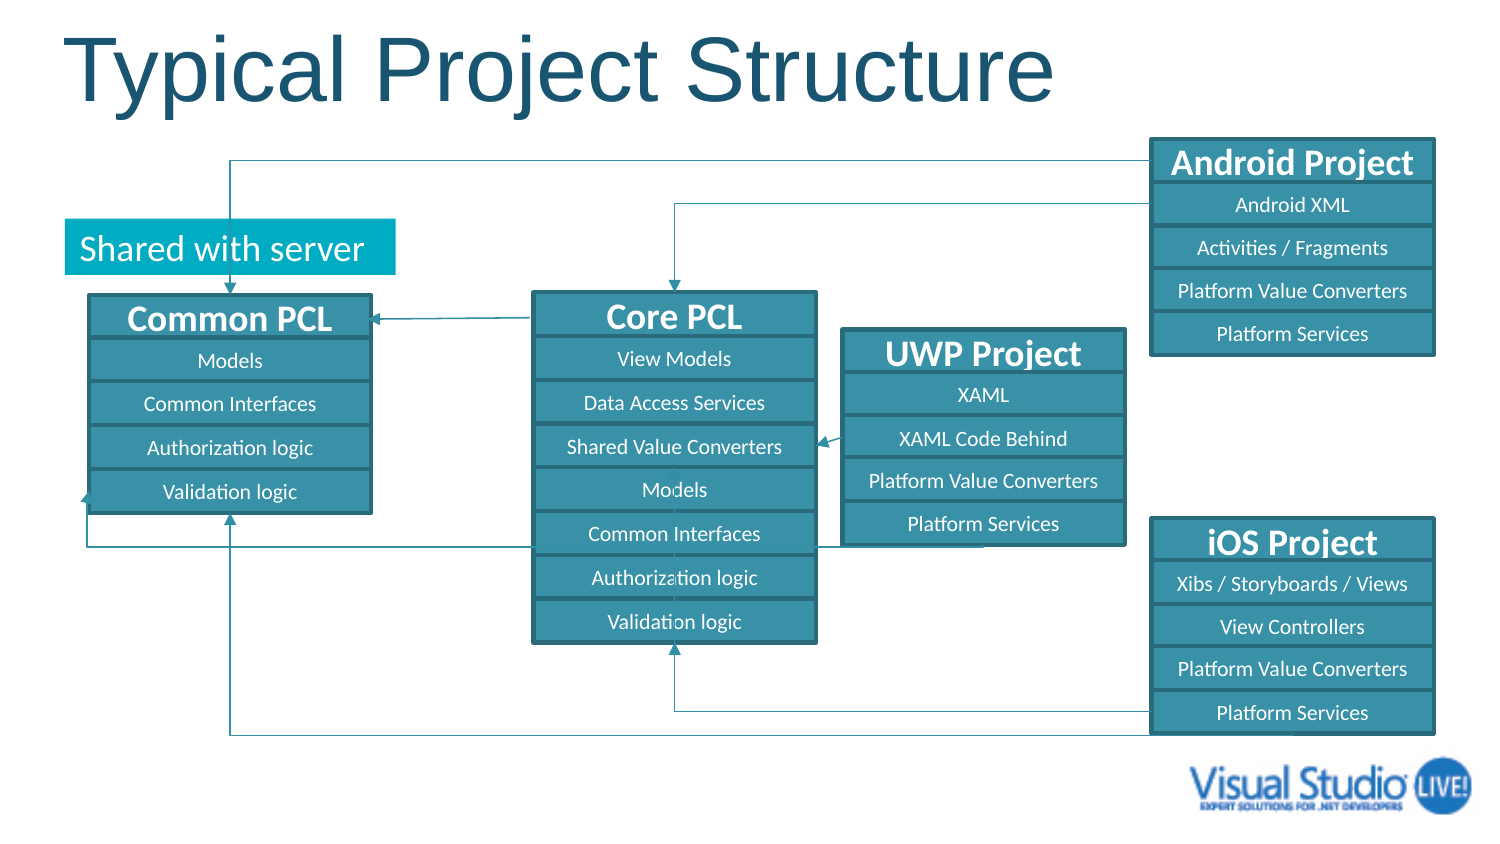

# Typical Project Structure
Android Project
Android XML
Activities / Fragments
Platform Value Converters
Platform Services
Shared with server
Core PCL
View Models
Data Access Services
Shared Value Converters
Common PCL
Models
Common Interfaces
Authorization logic
Validation logic
UWP Project
XAML
XAML Code Behind
Platform Value Converters
Platform Services
Models
Common Interfaces
Authorization logic
Validation logic
iOS Project
Xibs / Storyboards / Views
View Controllers
Platform Value Converters
Platform Services